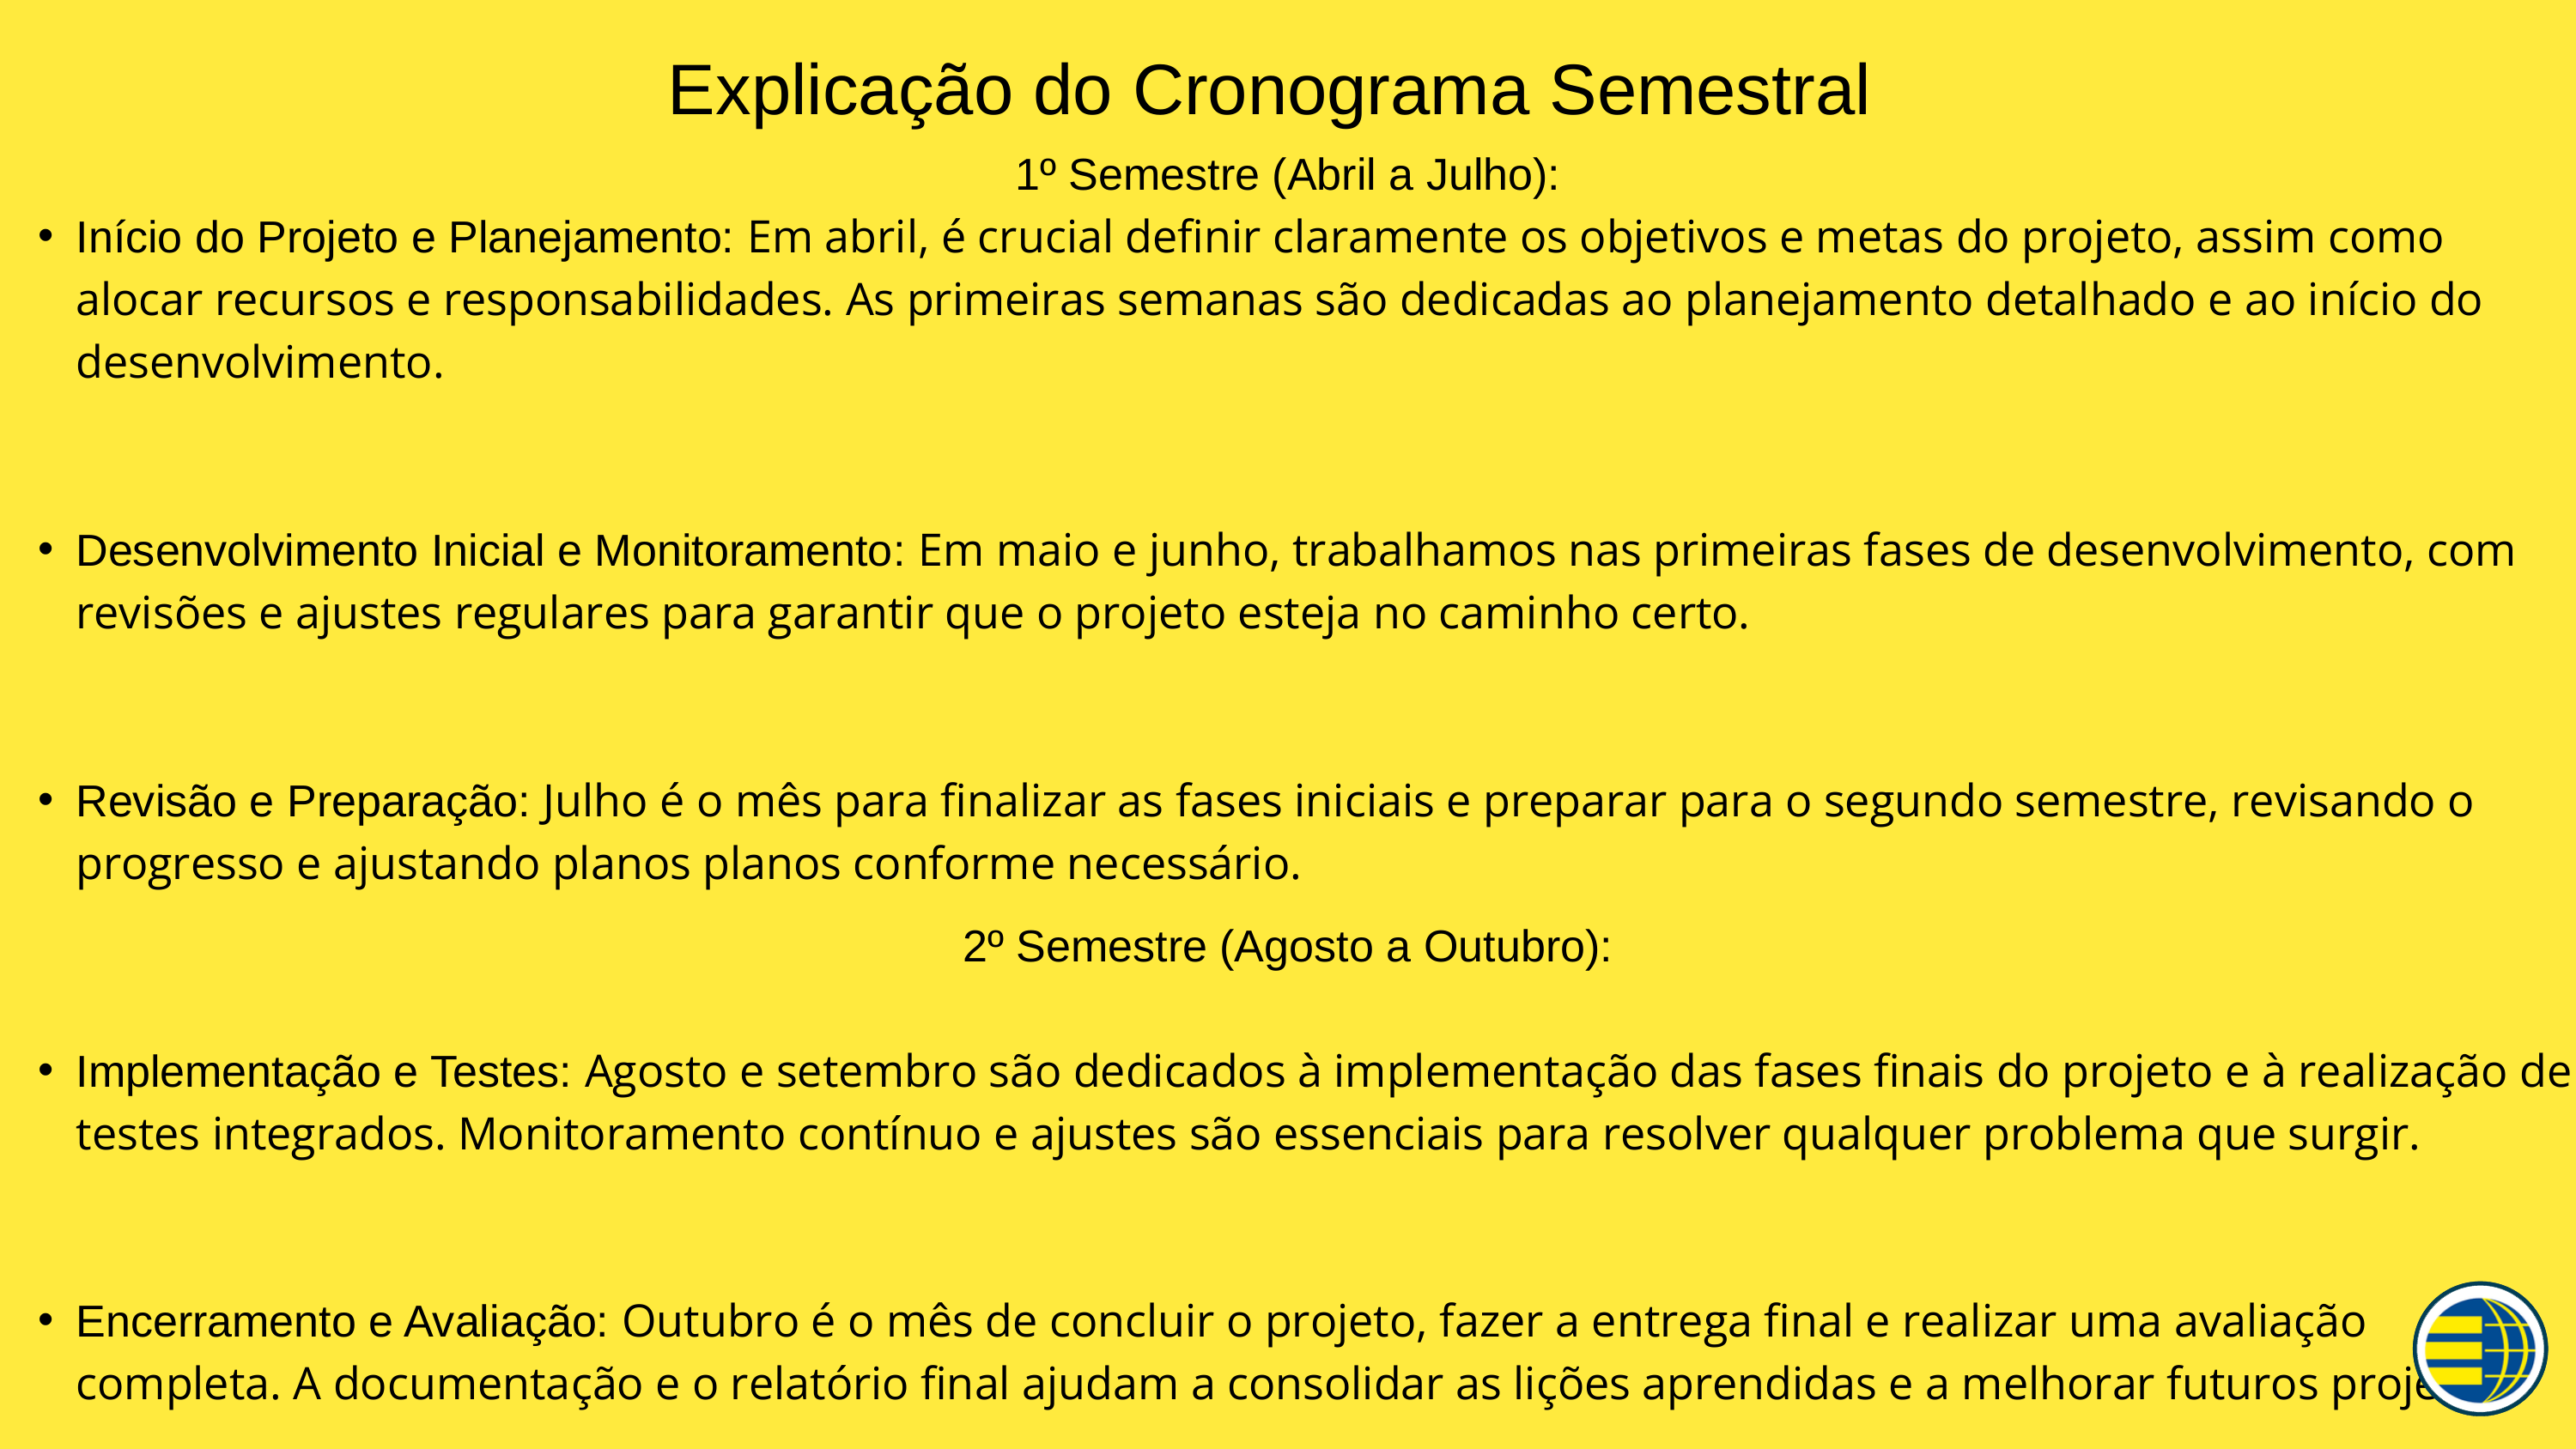

Explicação do Cronograma Semestral
1º Semestre (Abril a Julho):
Início do Projeto e Planejamento: Em abril, é crucial definir claramente os objetivos e metas do projeto, assim como alocar recursos e responsabilidades. As primeiras semanas são dedicadas ao planejamento detalhado e ao início do desenvolvimento.

Desenvolvimento Inicial e Monitoramento: Em maio e junho, trabalhamos nas primeiras fases de desenvolvimento, com revisões e ajustes regulares para garantir que o projeto esteja no caminho certo.

Revisão e Preparação: Julho é o mês para finalizar as fases iniciais e preparar para o segundo semestre, revisando o progresso e ajustando planos planos conforme necessário.

2º Semestre (Agosto a Outubro):

Implementação e Testes: Agosto e setembro são dedicados à implementação das fases finais do projeto e à realização de testes integrados. Monitoramento contínuo e ajustes são essenciais para resolver qualquer problema que surgir.

Encerramento e Avaliação: Outubro é o mês de concluir o projeto, fazer a entrega final e realizar uma avaliação completa. A documentação e o relatório final ajudam a consolidar as lições aprendidas e a melhorar futuros projetos.